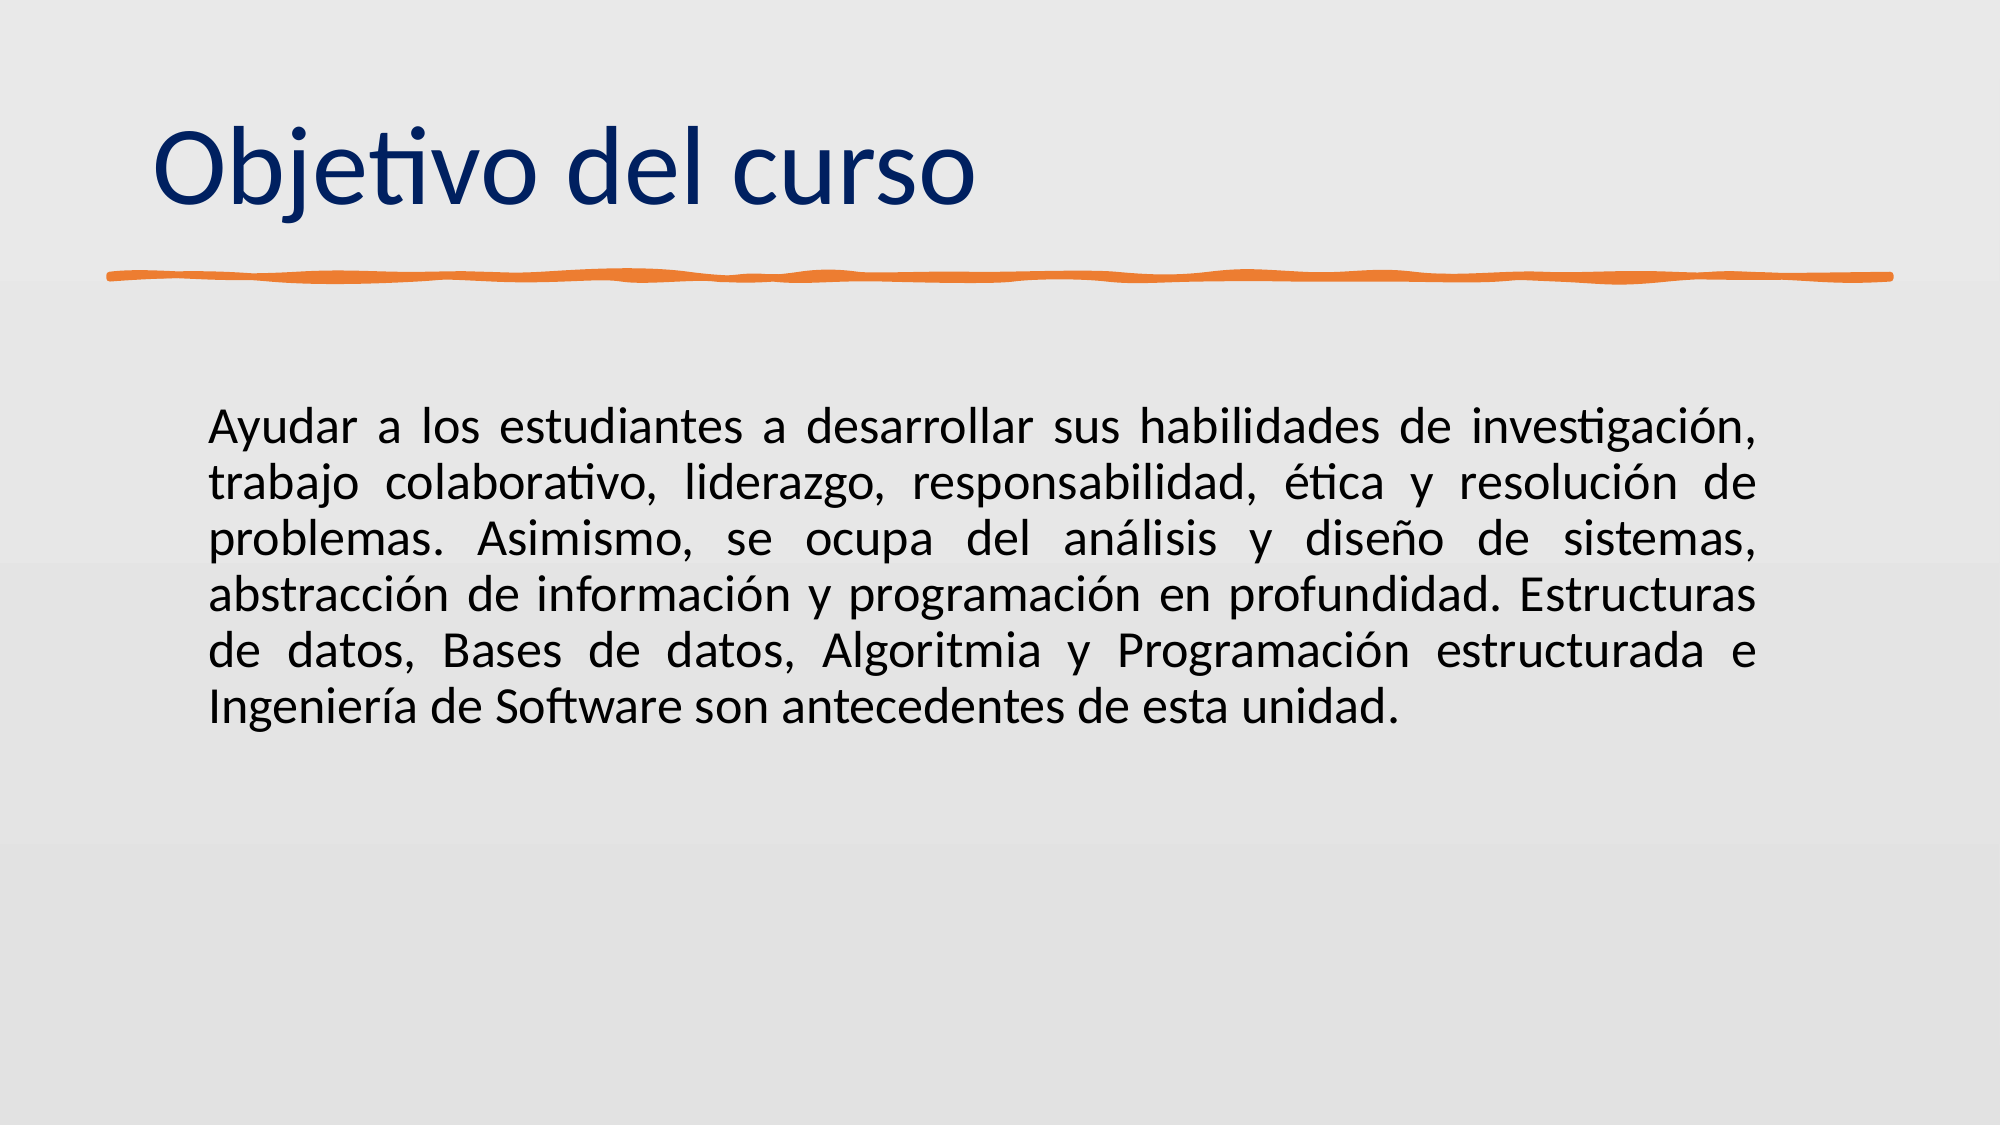

# Objetivo del curso

Ayudar a los estudiantes a desarrollar sus habilidades de investigación, trabajo colaborativo, liderazgo, responsabilidad, ética y resolución de problemas. Asimismo, se ocupa del análisis y diseño de sistemas, abstracción de información y programación en profundidad. Estructuras de datos, Bases de datos, Algoritmia y Programación estructurada e Ingeniería de Software son antecedentes de esta unidad.